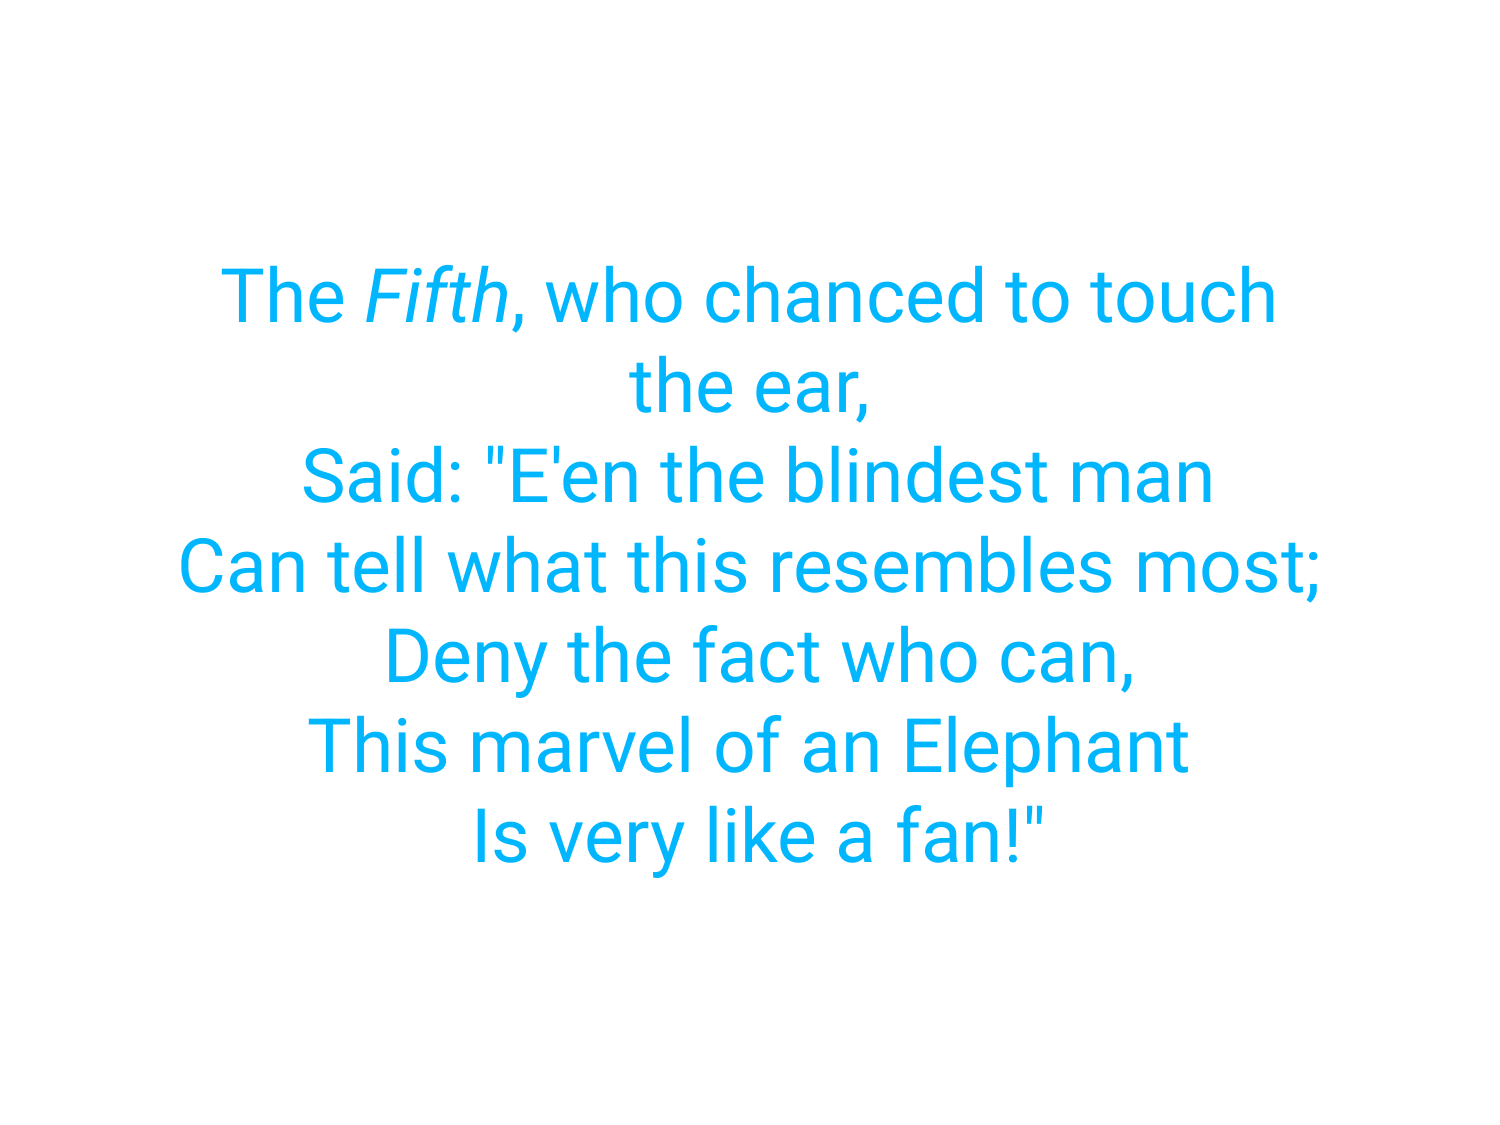

# The Fifth, who chanced to touch the ear,  Said: "E'en the blindest man Can tell what this resembles most;  Deny the fact who can, This marvel of an Elephant  Is very like a fan!"